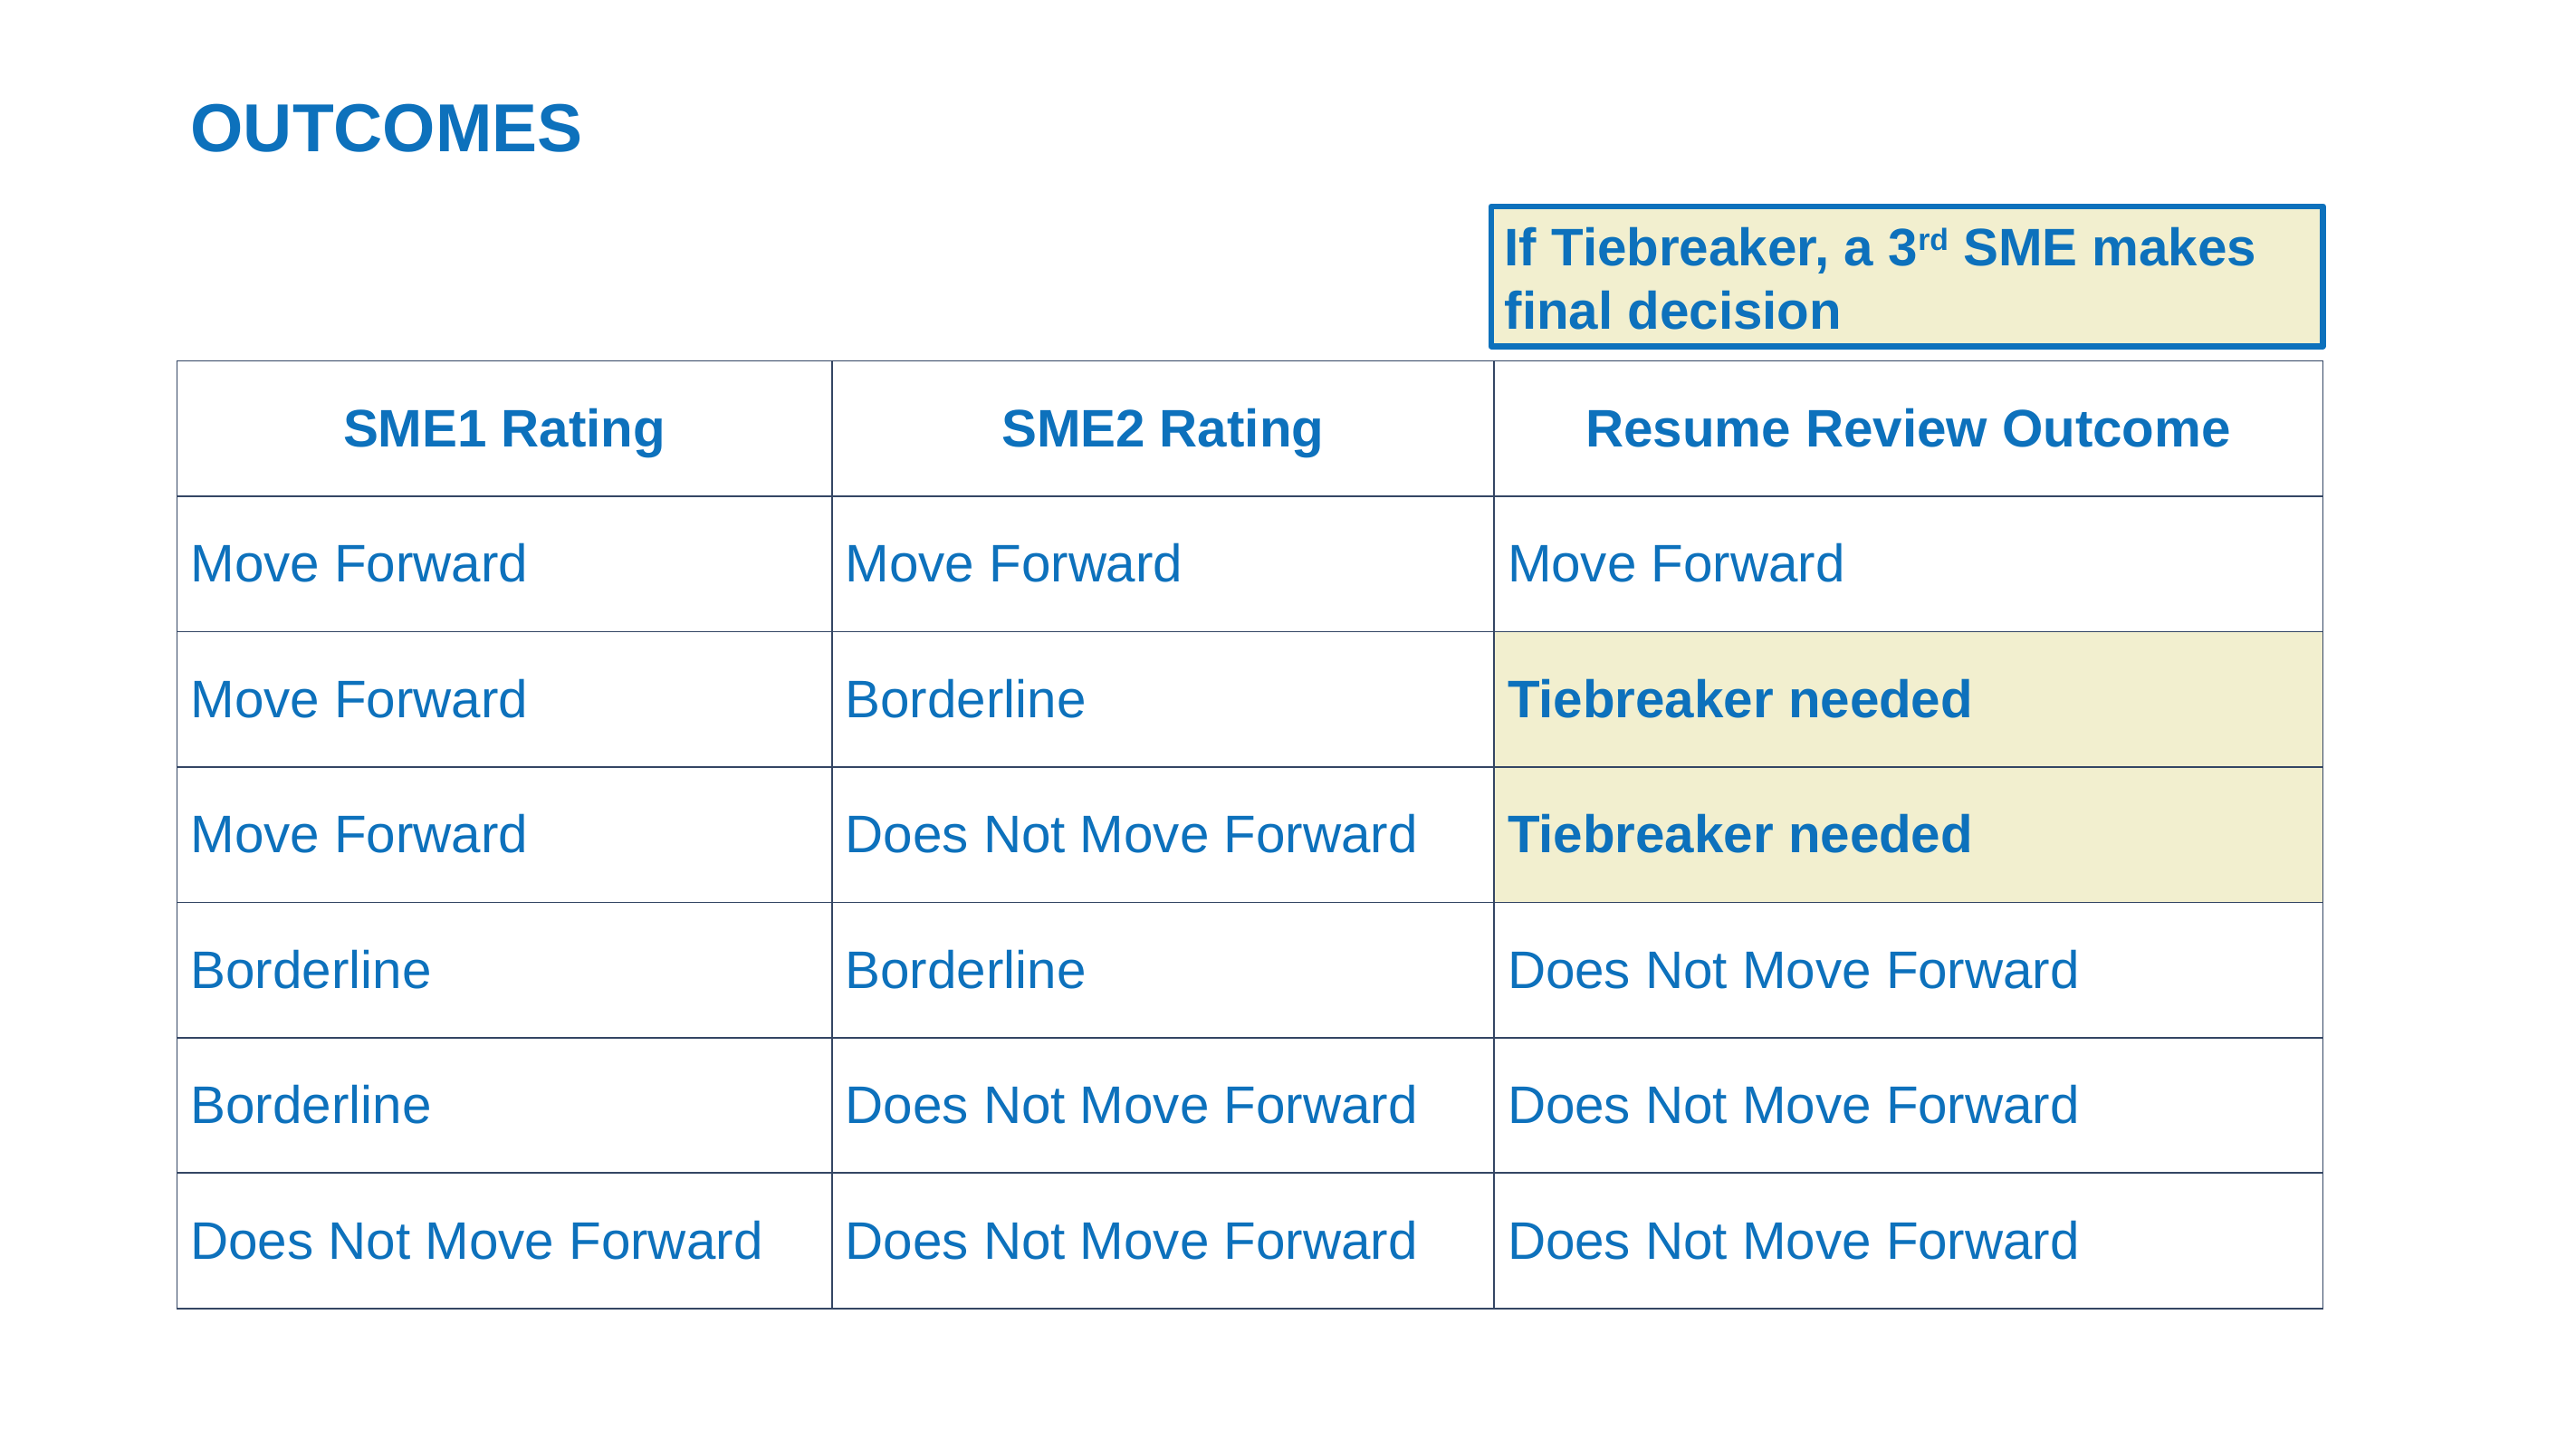

# Outcomes
If Tiebreaker, a 3rd SME makes final decision
| SME1 Rating | SME2 Rating | Resume Review Outcome |
| --- | --- | --- |
| Move Forward | Move Forward | Move Forward |
| Move Forward | Borderline | Tiebreaker needed |
| Move Forward | Does Not Move Forward | Tiebreaker needed |
| Borderline | Borderline | Does Not Move Forward |
| Borderline | Does Not Move Forward | Does Not Move Forward |
| Does Not Move Forward | Does Not Move Forward | Does Not Move Forward |